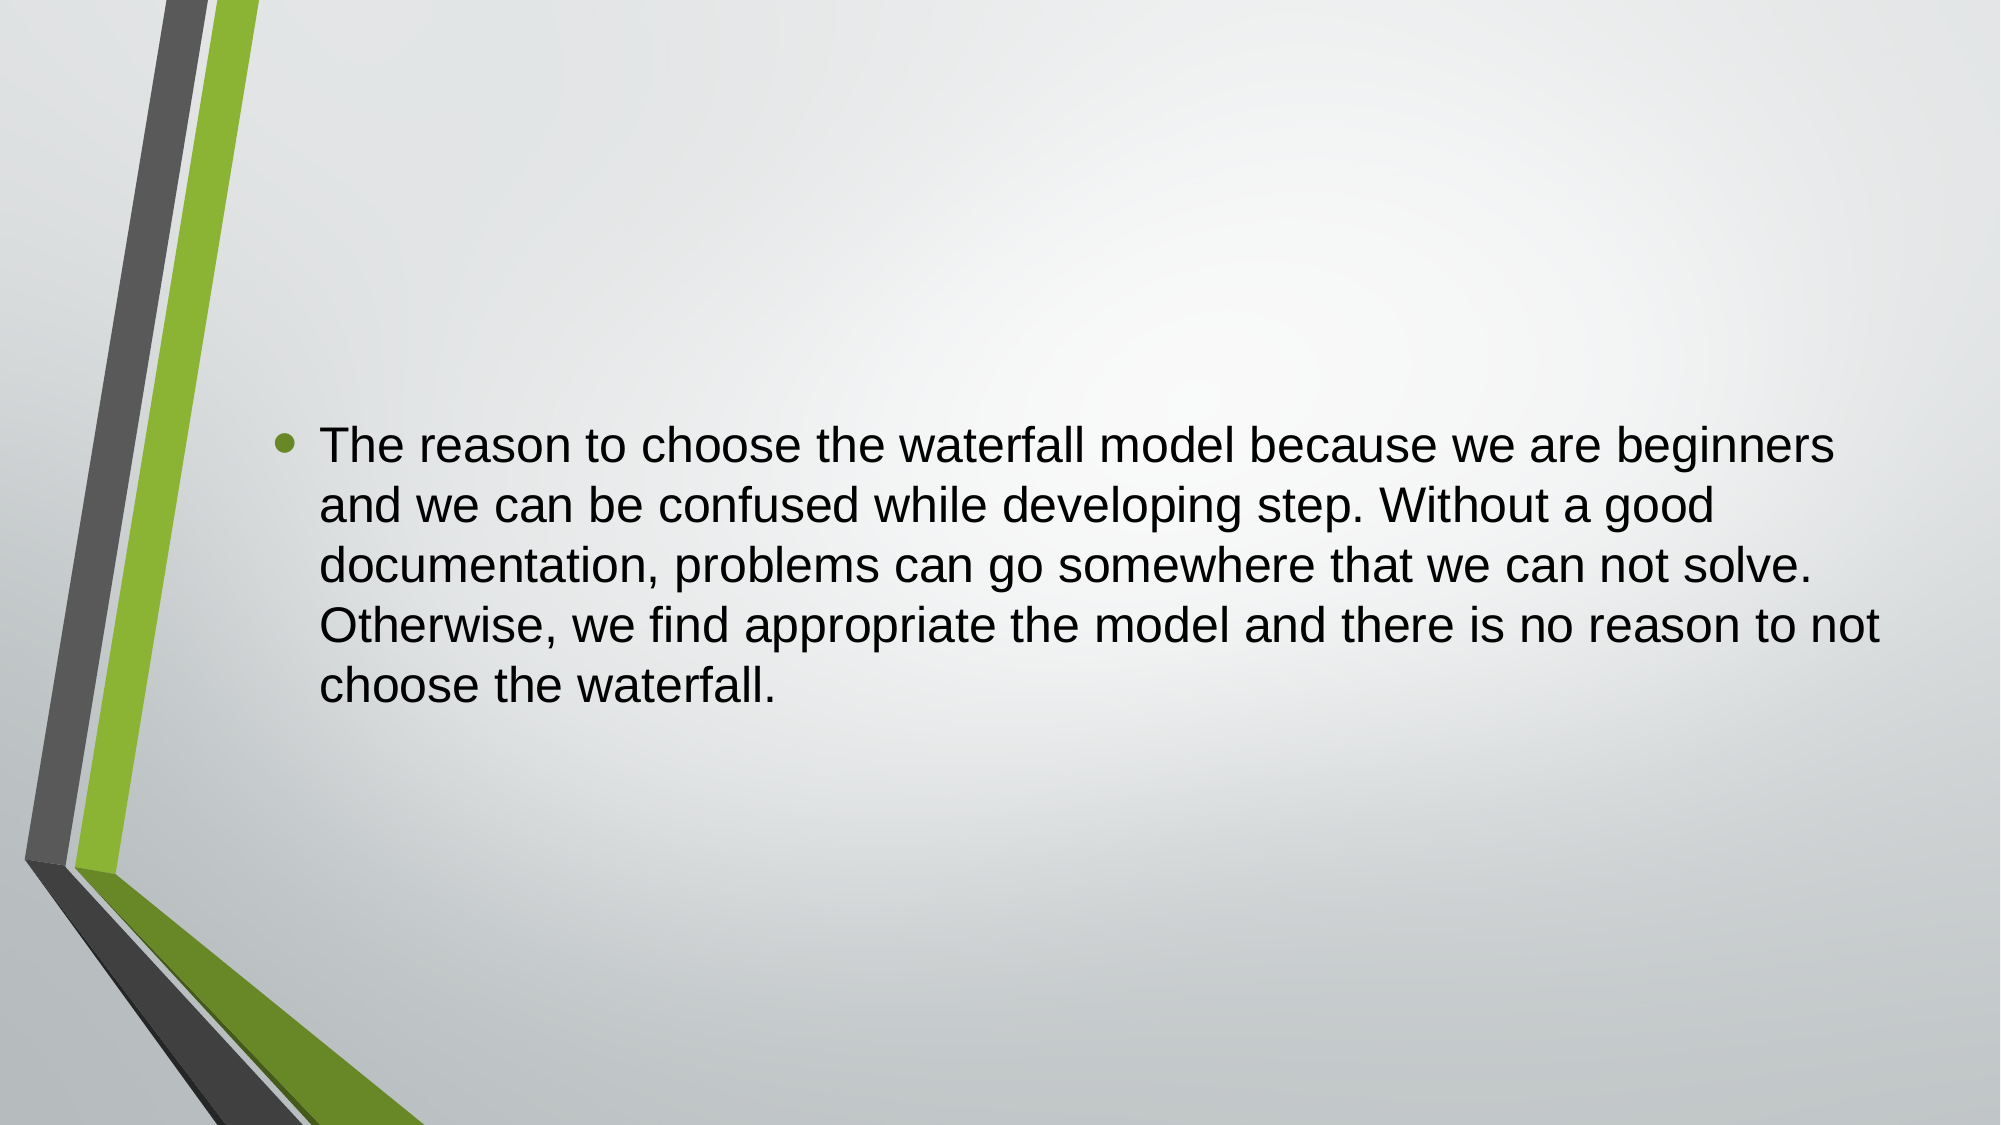

The reason to choose the waterfall model because we are beginners and we can be confused while developing step. Without a good documentation, problems can go somewhere that we can not solve. Otherwise, we find appropriate the model and there is no reason to not choose the waterfall.